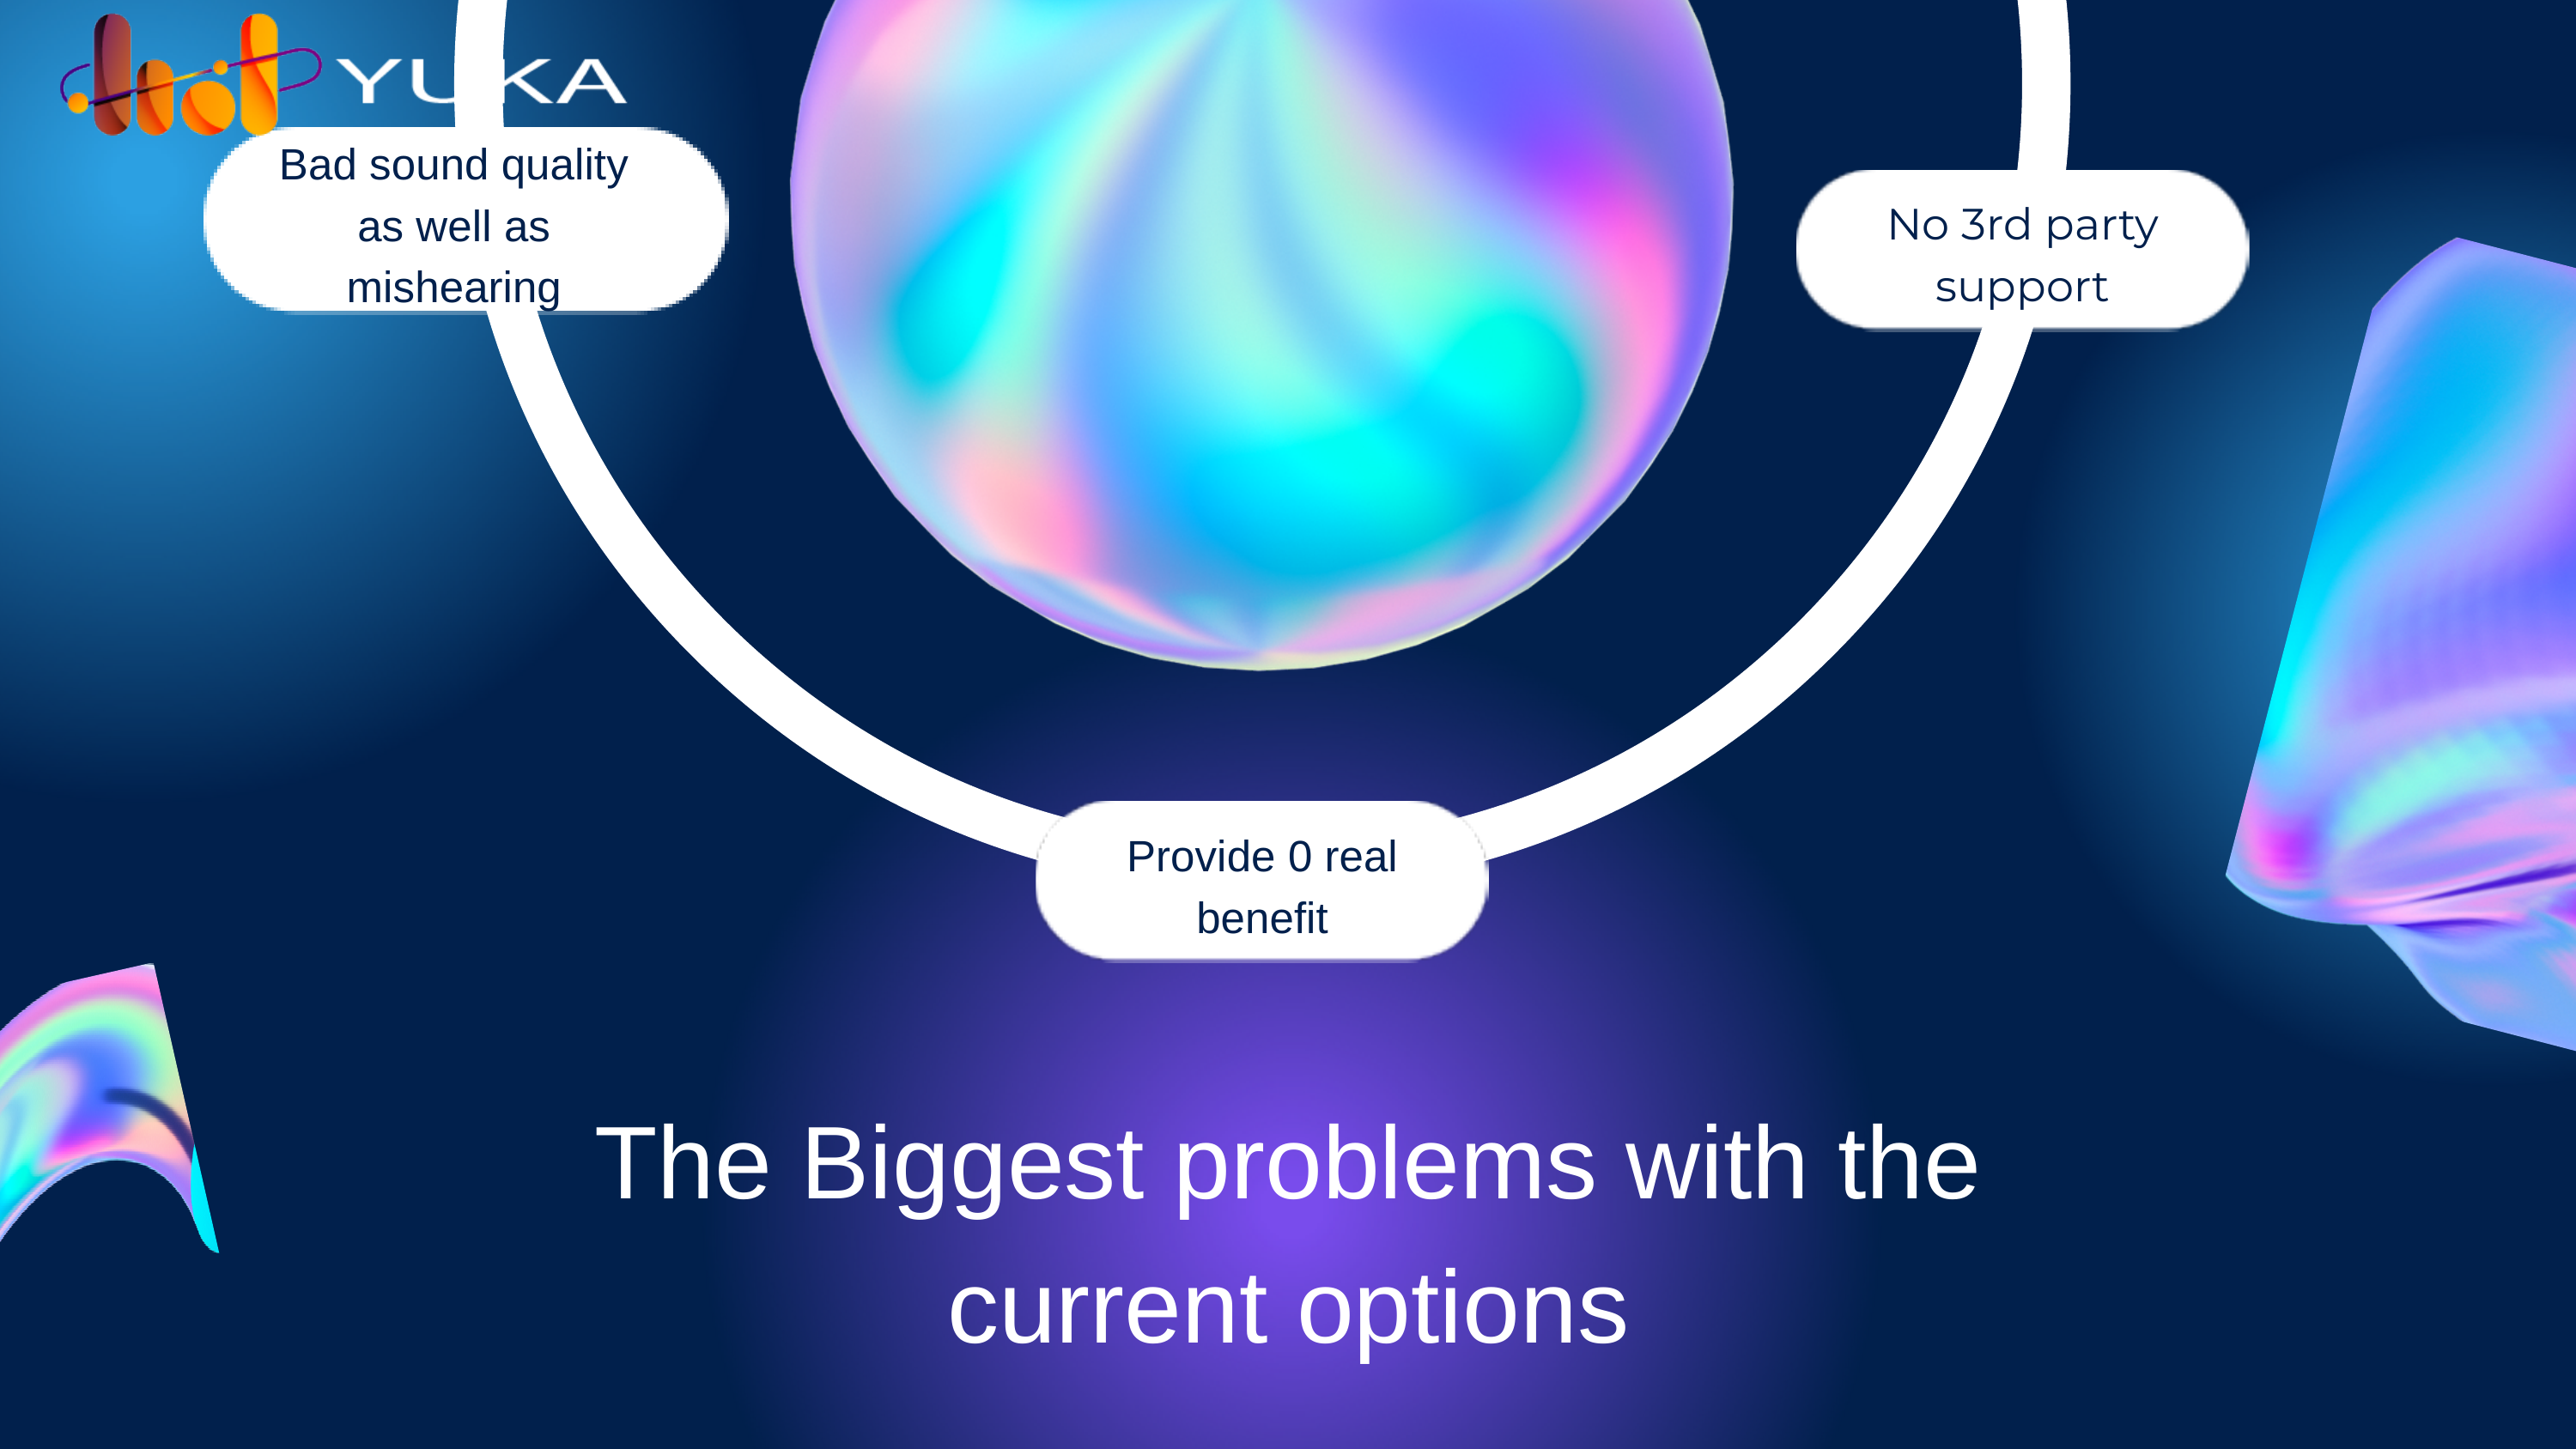

Bad sound quality as well as mishearing

No 3rd party support

Provide 0 real benefit
The Biggest problems with the current options